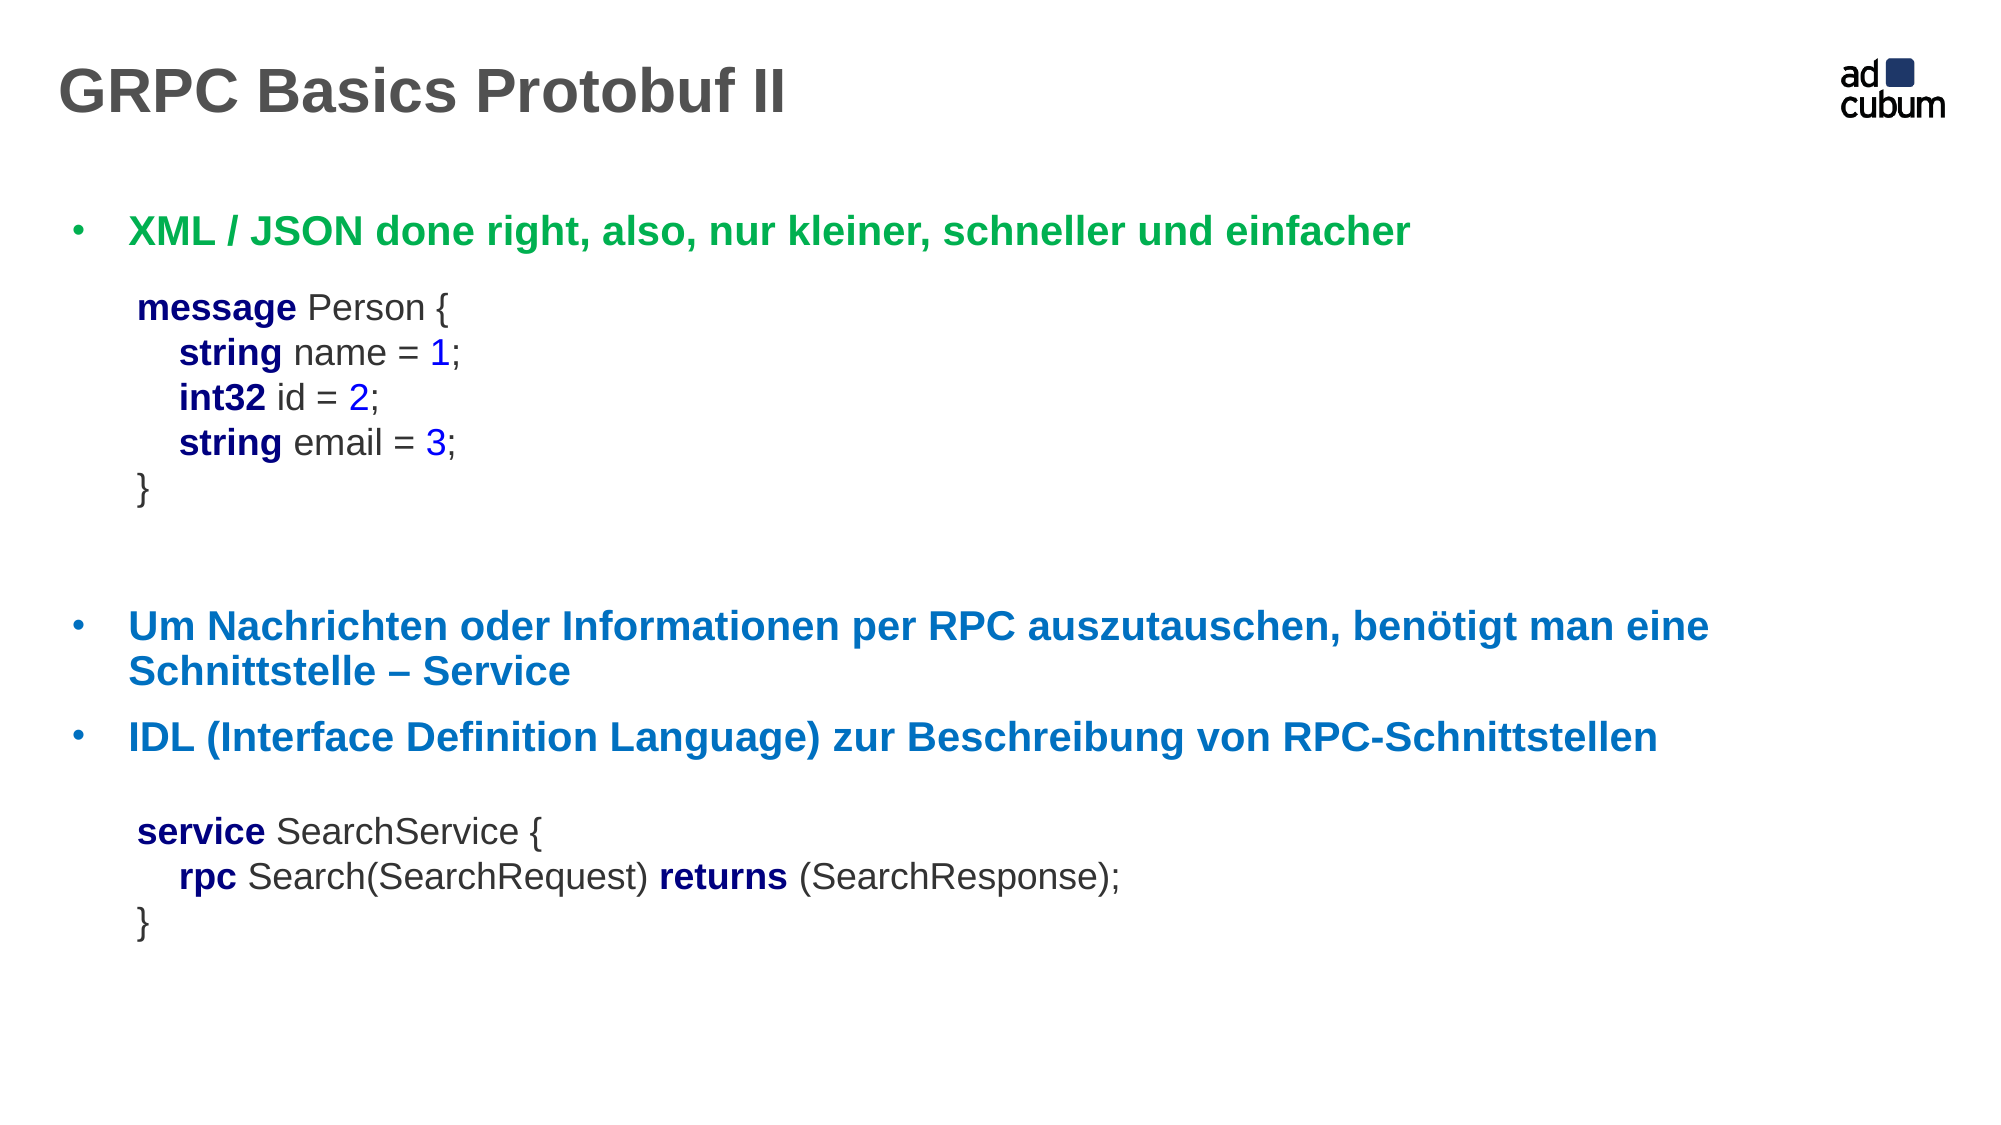

# GRPC Basics Protobuf II
XML / JSON done right, also, nur kleiner, schneller und einfacher

Um Nachrichten oder Informationen per RPC auszutauschen, benötigt man eine Schnittstelle – Service
IDL (Interface Definition Language)​​ zur Beschreibung von RPC-Schnittstellen ​

message Person {
    string name = 1;
    int32 id = 2;
    string email = 3;
}
service SearchService {
    rpc Search(SearchRequest) returns (SearchResponse);
}